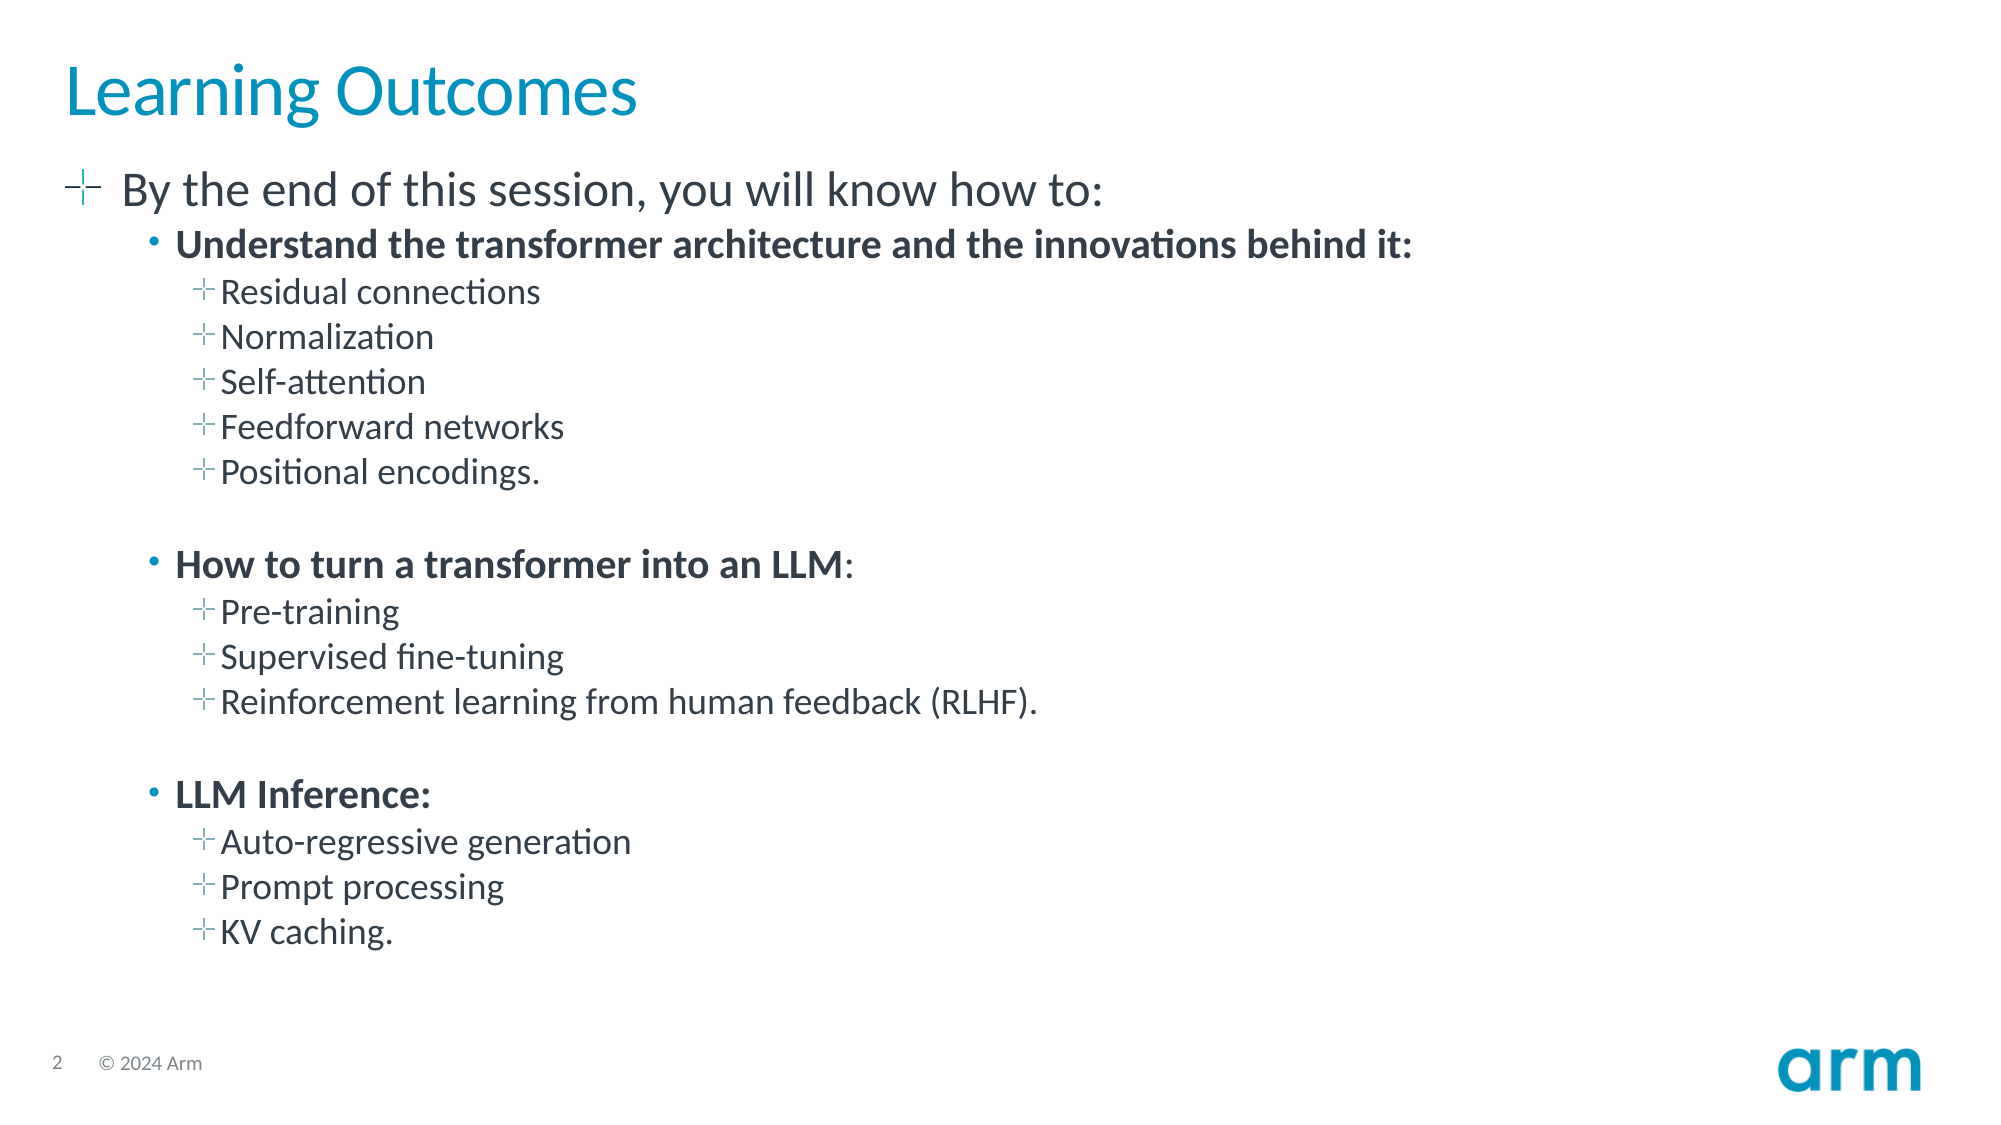

# Learning Outcomes
By the end of this session, you will know how to:
Understand the transformer architecture and the innovations behind it:
Residual connections
Normalization
Self-attention
Feedforward networks
Positional encodings.

How to turn a transformer into an LLM:
Pre-training
Supervised fine-tuning
Reinforcement learning from human feedback (RLHF).

LLM Inference:
Auto-regressive generation
Prompt processing
KV caching.